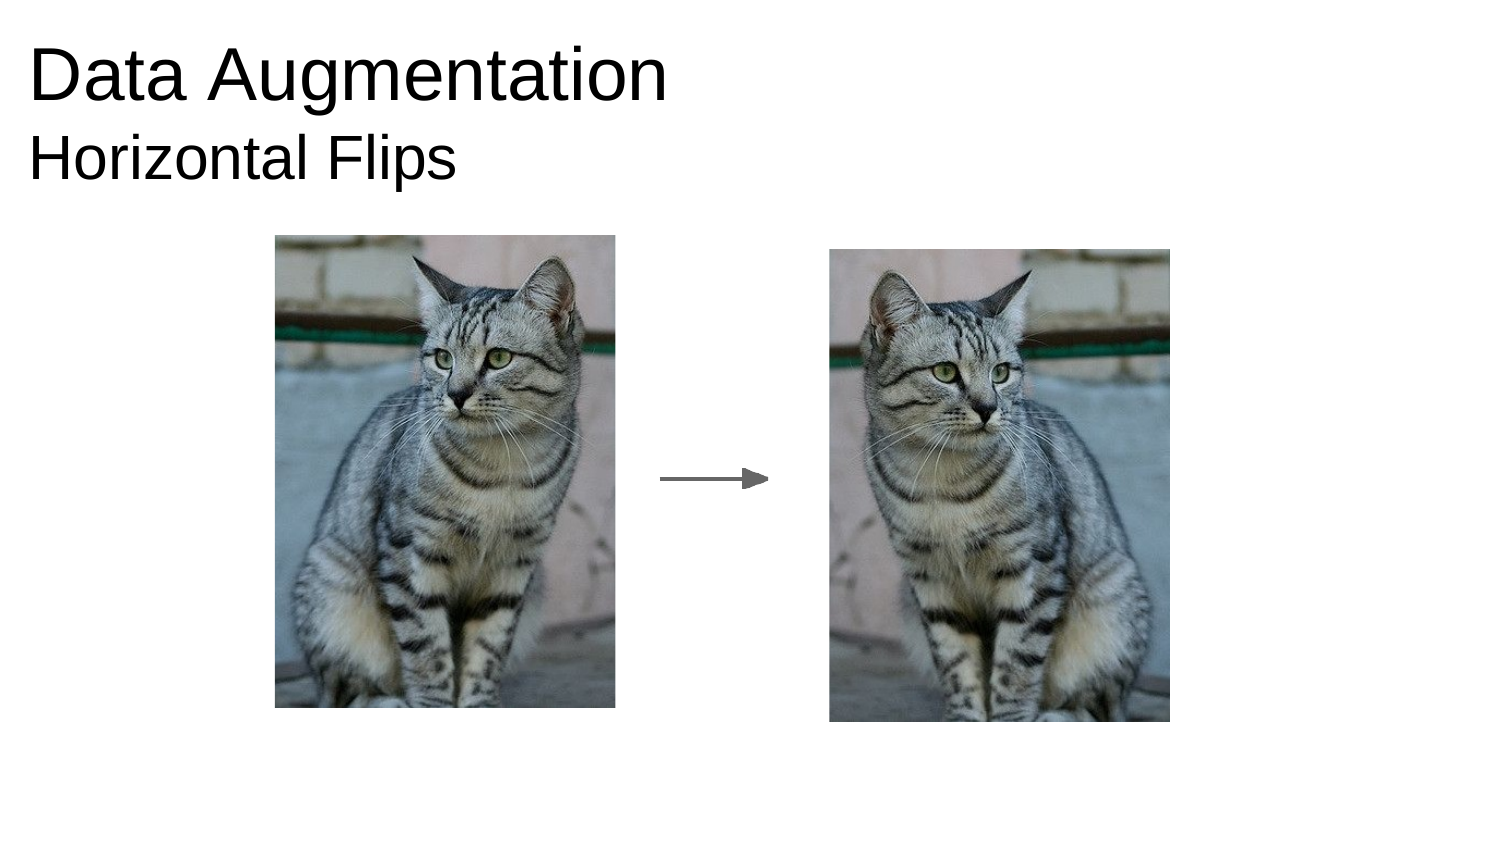

# Data Augmentation
Horizontal Flips

Fei-Fei Li & Justin Johnson & Serena Yeung	Lecture 7 -	April 24, 2018